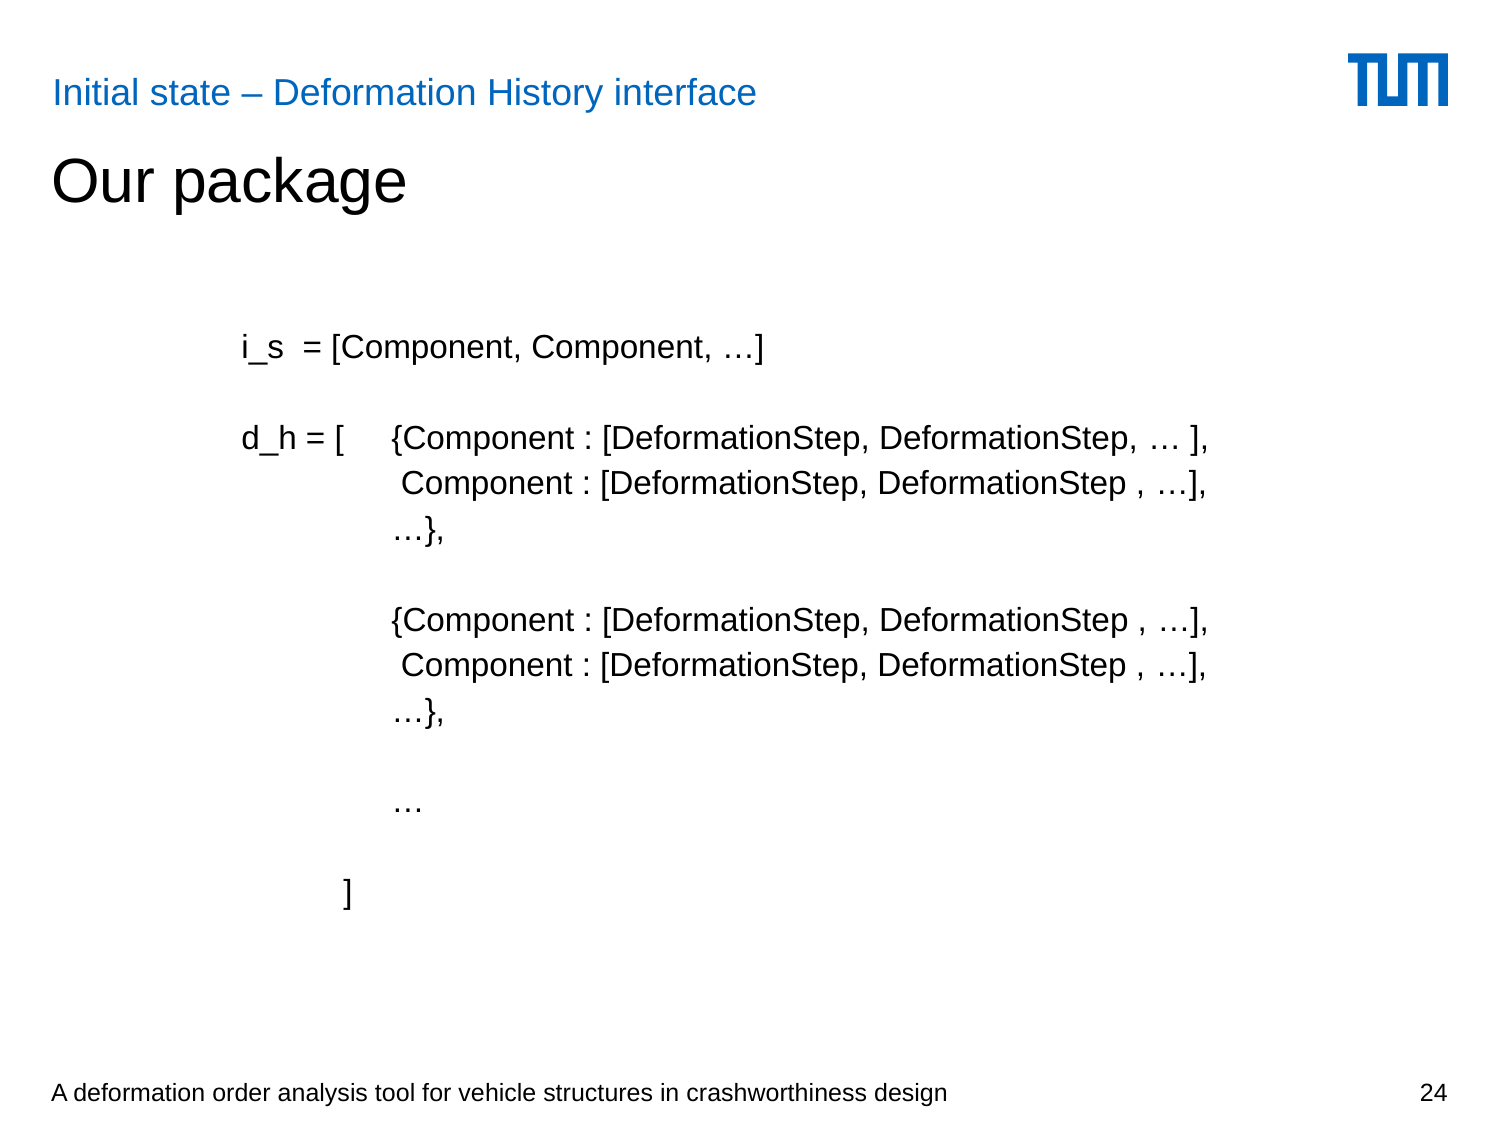

Initial state – Deformation History interface
Our package
i_s  = [Component, Component, …]

d_h = [	{Component : [DeformationStep, DeformationStep, … ],
	 Component : [DeformationStep, DeformationStep , …],
	…},

	{Component : [DeformationStep, DeformationStep , …],
	 Component : [DeformationStep, DeformationStep , …],
	…},

	…

           ]

A deformation order analysis tool for vehicle structures in crashworthiness design
24